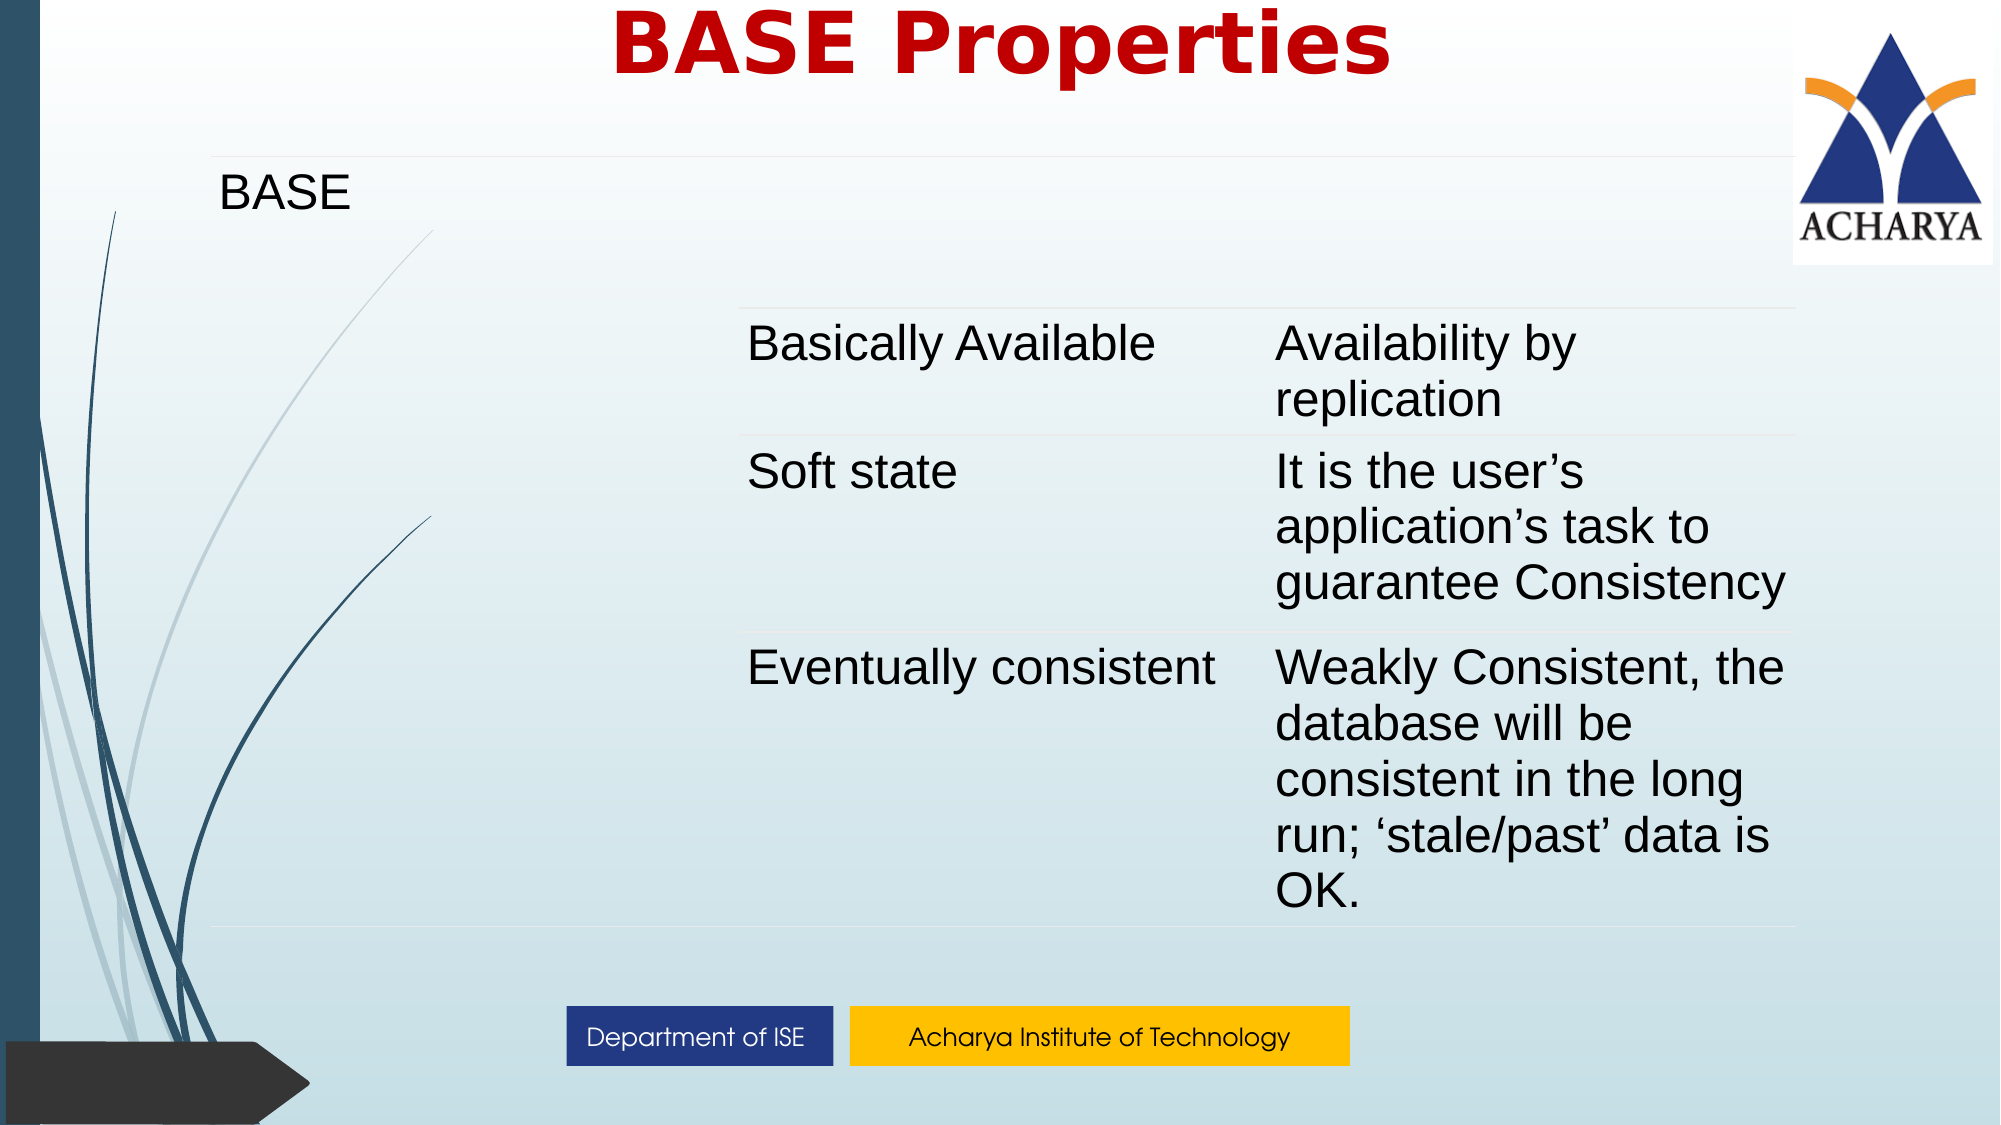

# BASE Properties
| BASE |  |  |
| --- | --- | --- |
|  | Basically Available | Availability by replication |
|  | Soft state | It is the user’s application’s task to guarantee Consistency |
|  | Eventually consistent | Weakly Consistent, the database will be consistent in the long run; ‘stale/past’ data is OK. |